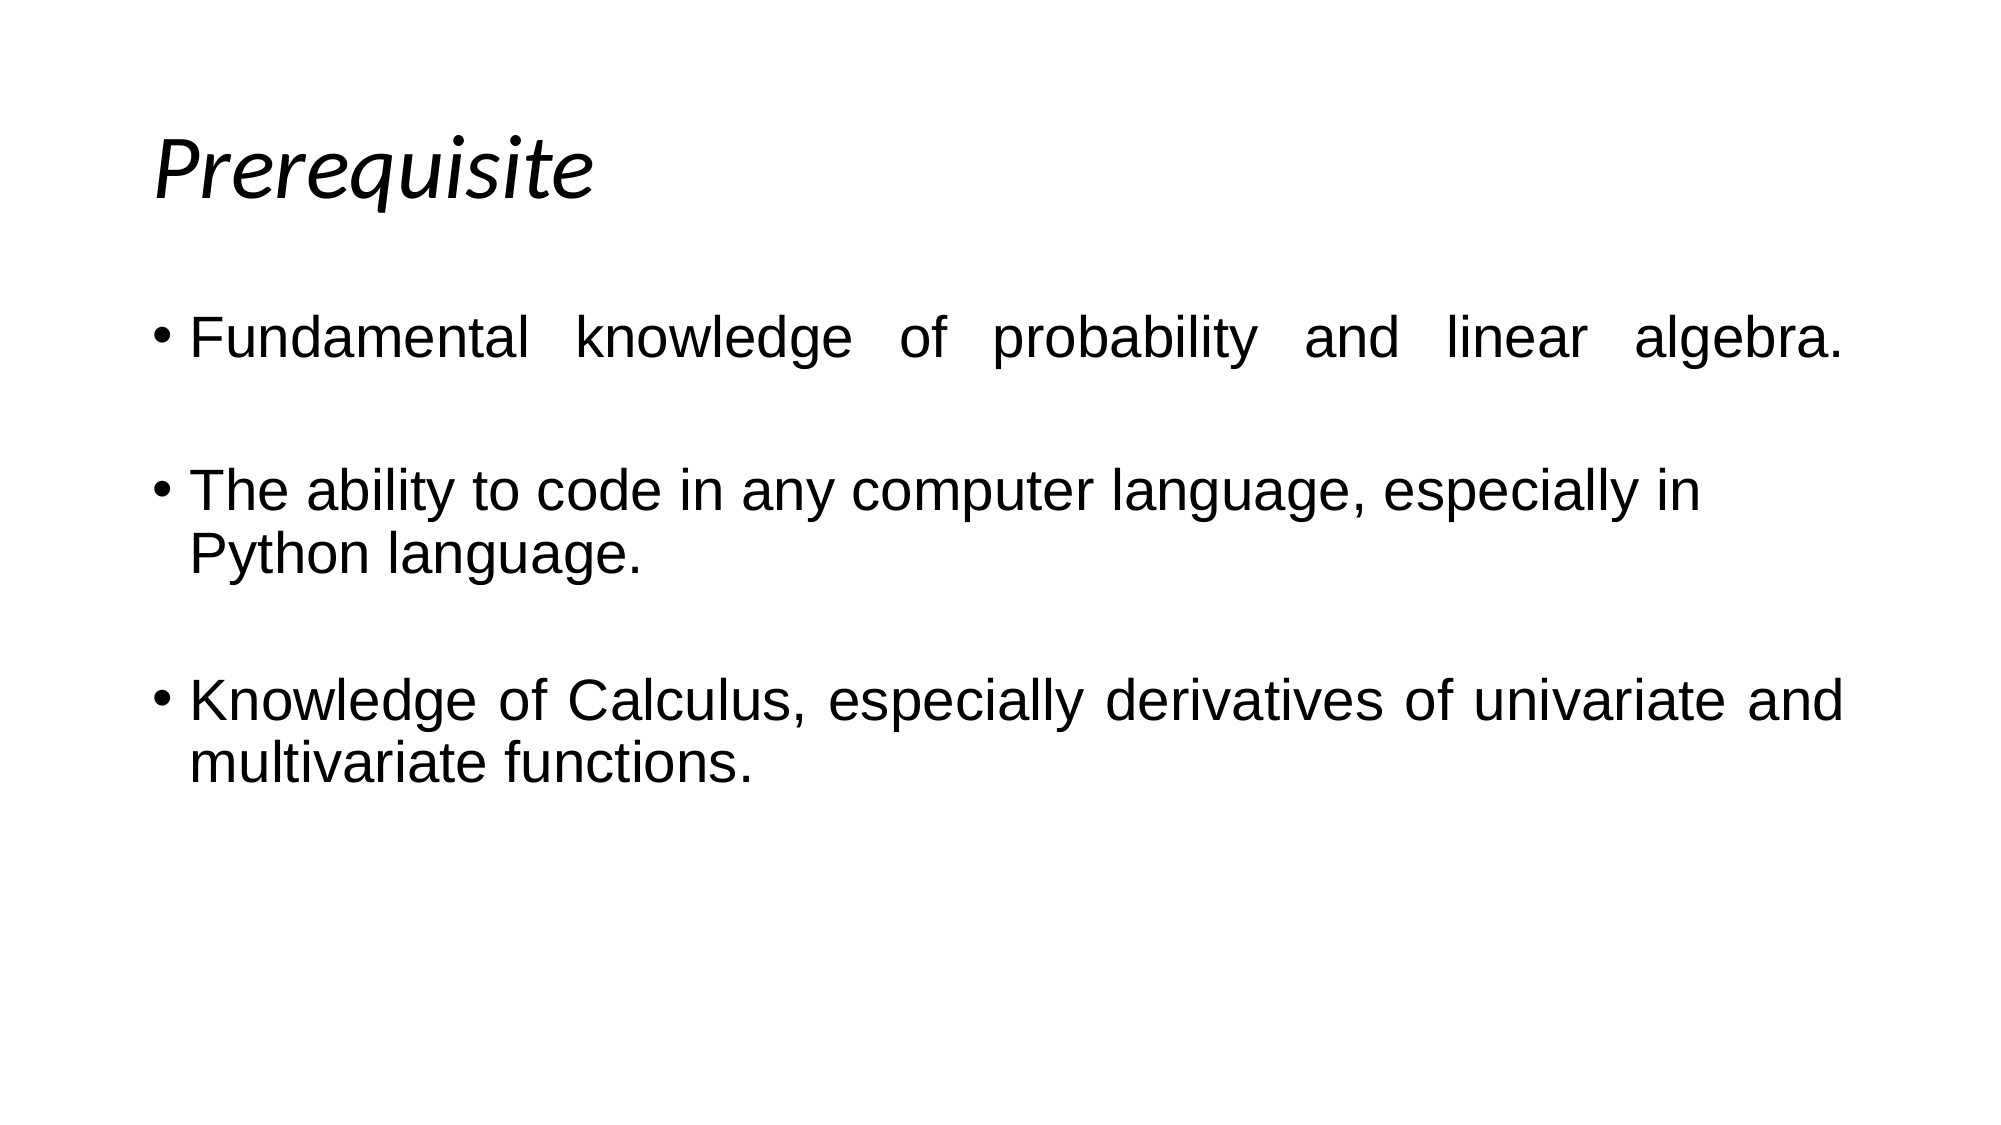

# Prerequisite
Fundamental knowledge of probability and linear algebra.
The ability to code in any computer language, especially in Python language.
Knowledge of Calculus, especially derivatives of univariate and multivariate functions.